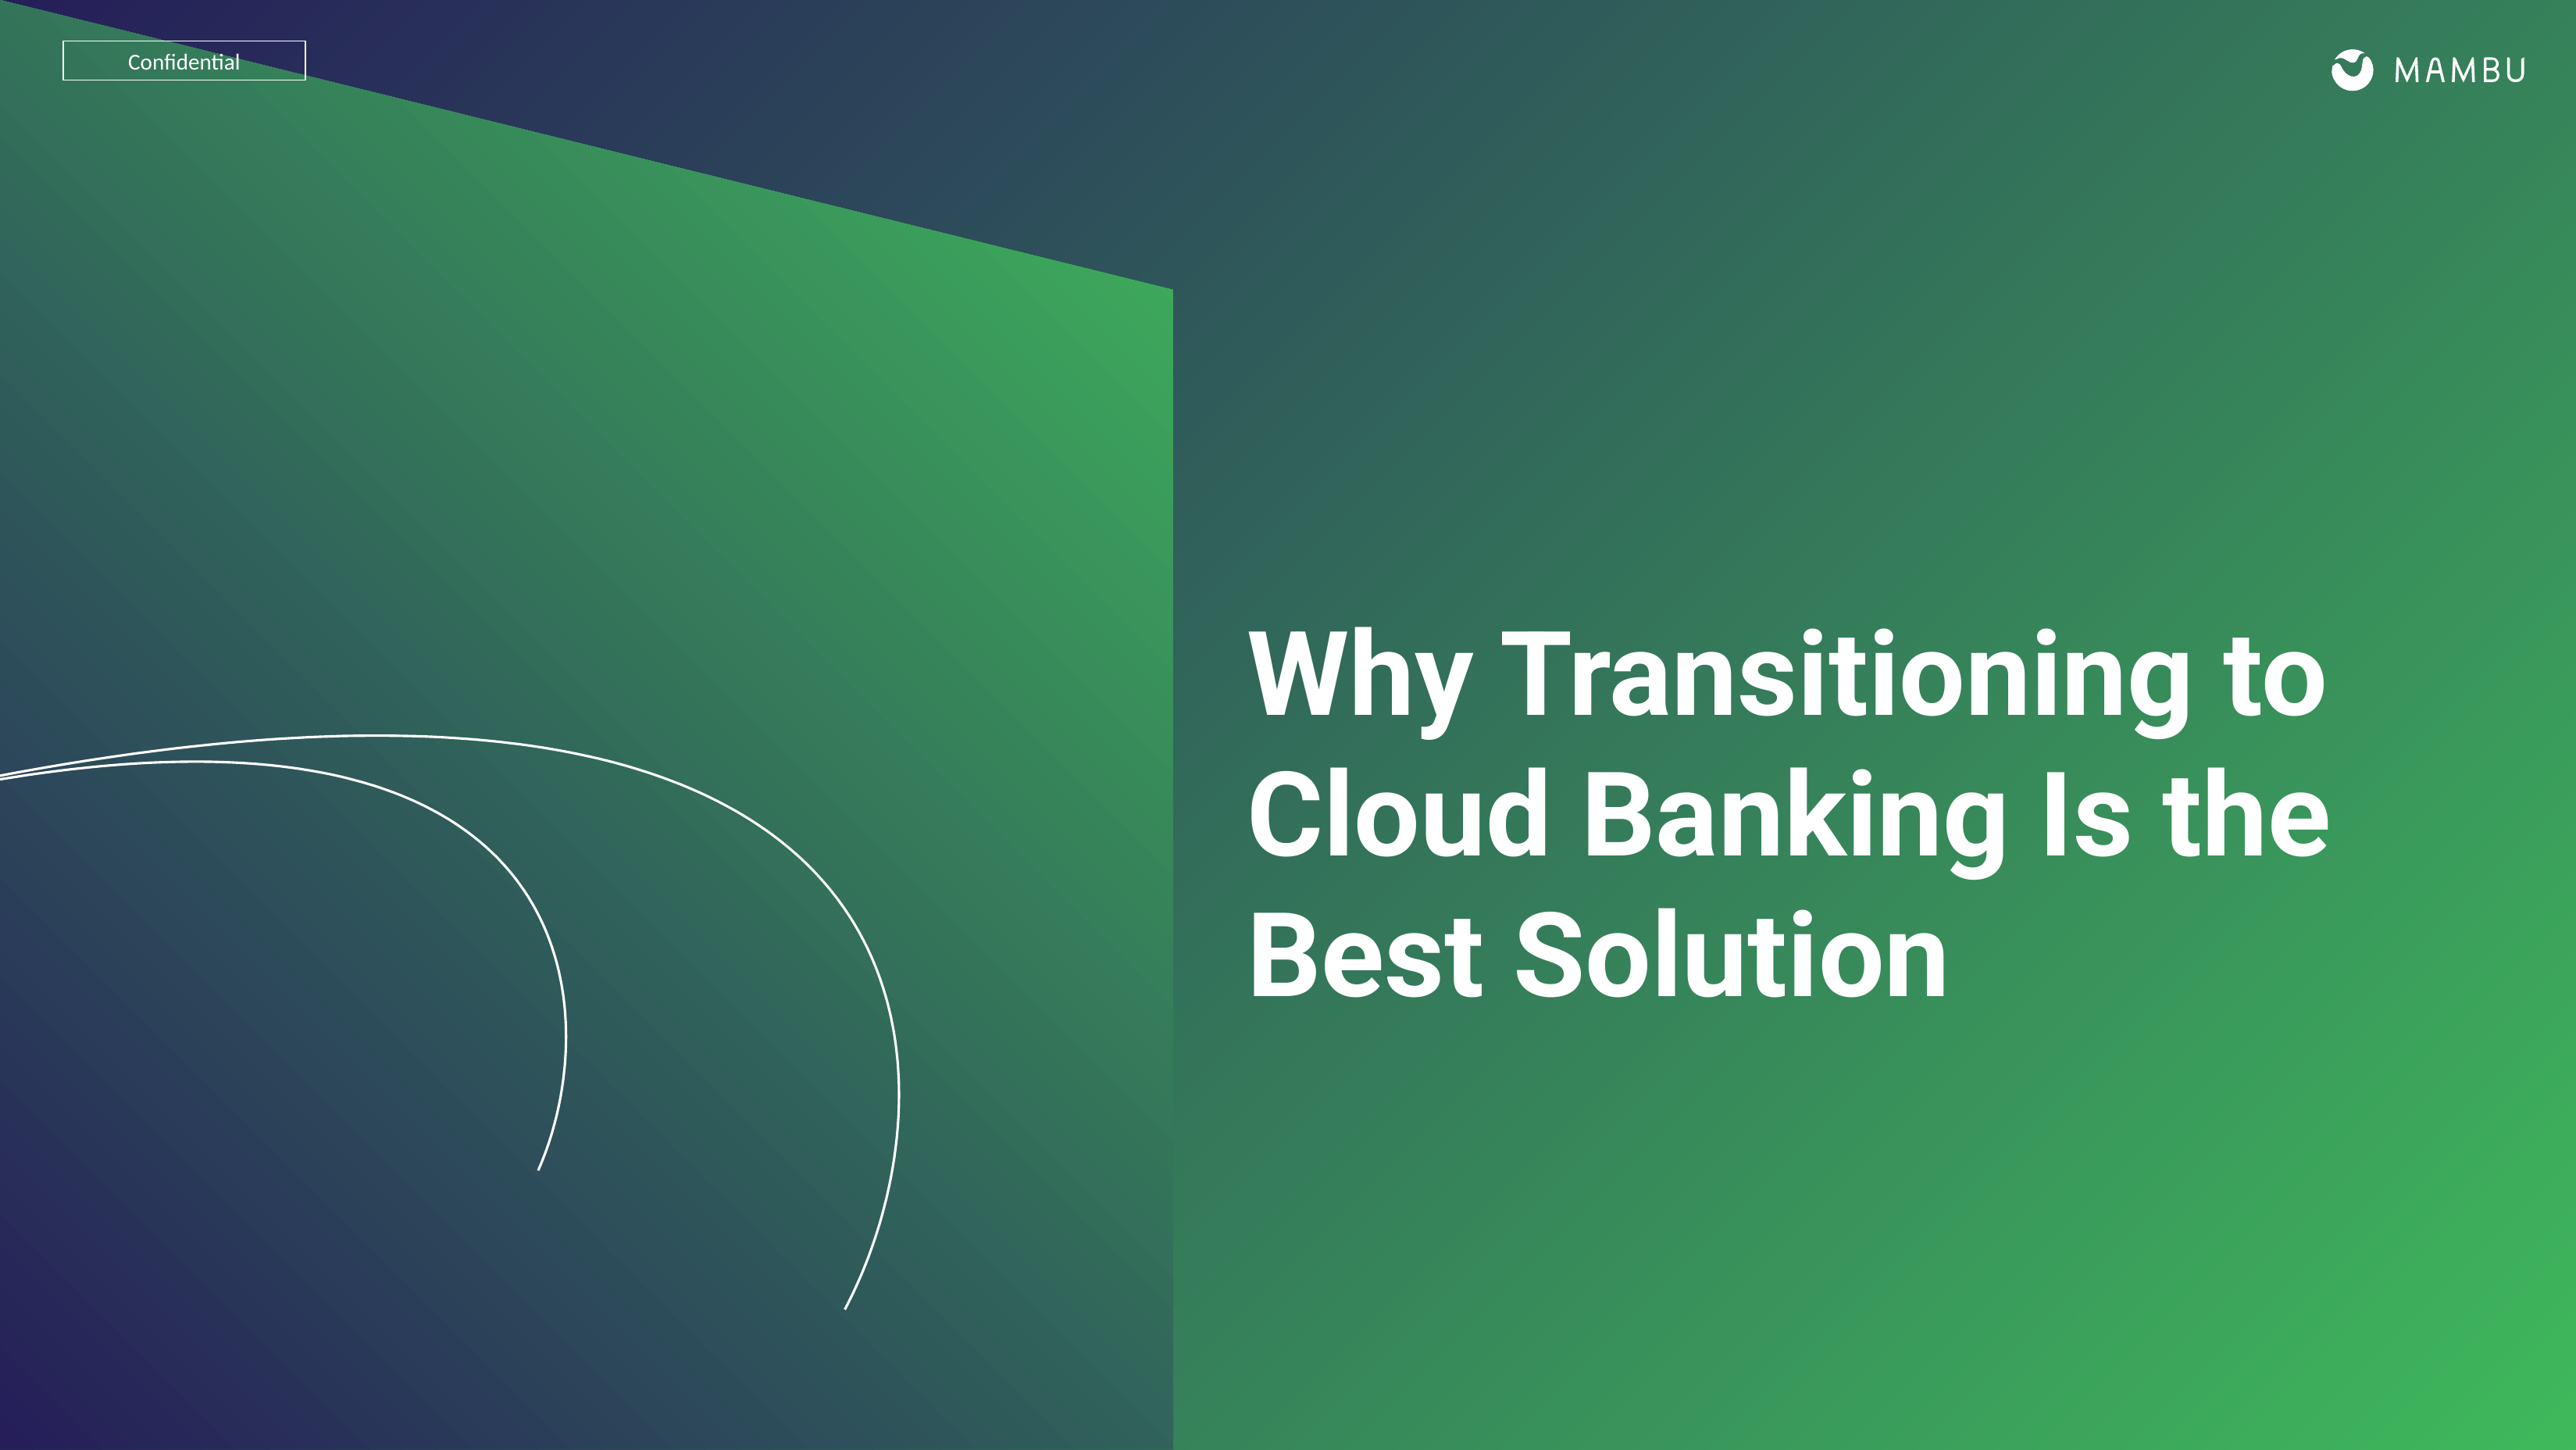

Confidential
# Why Transitioning to Cloud Banking Is the Best Solution